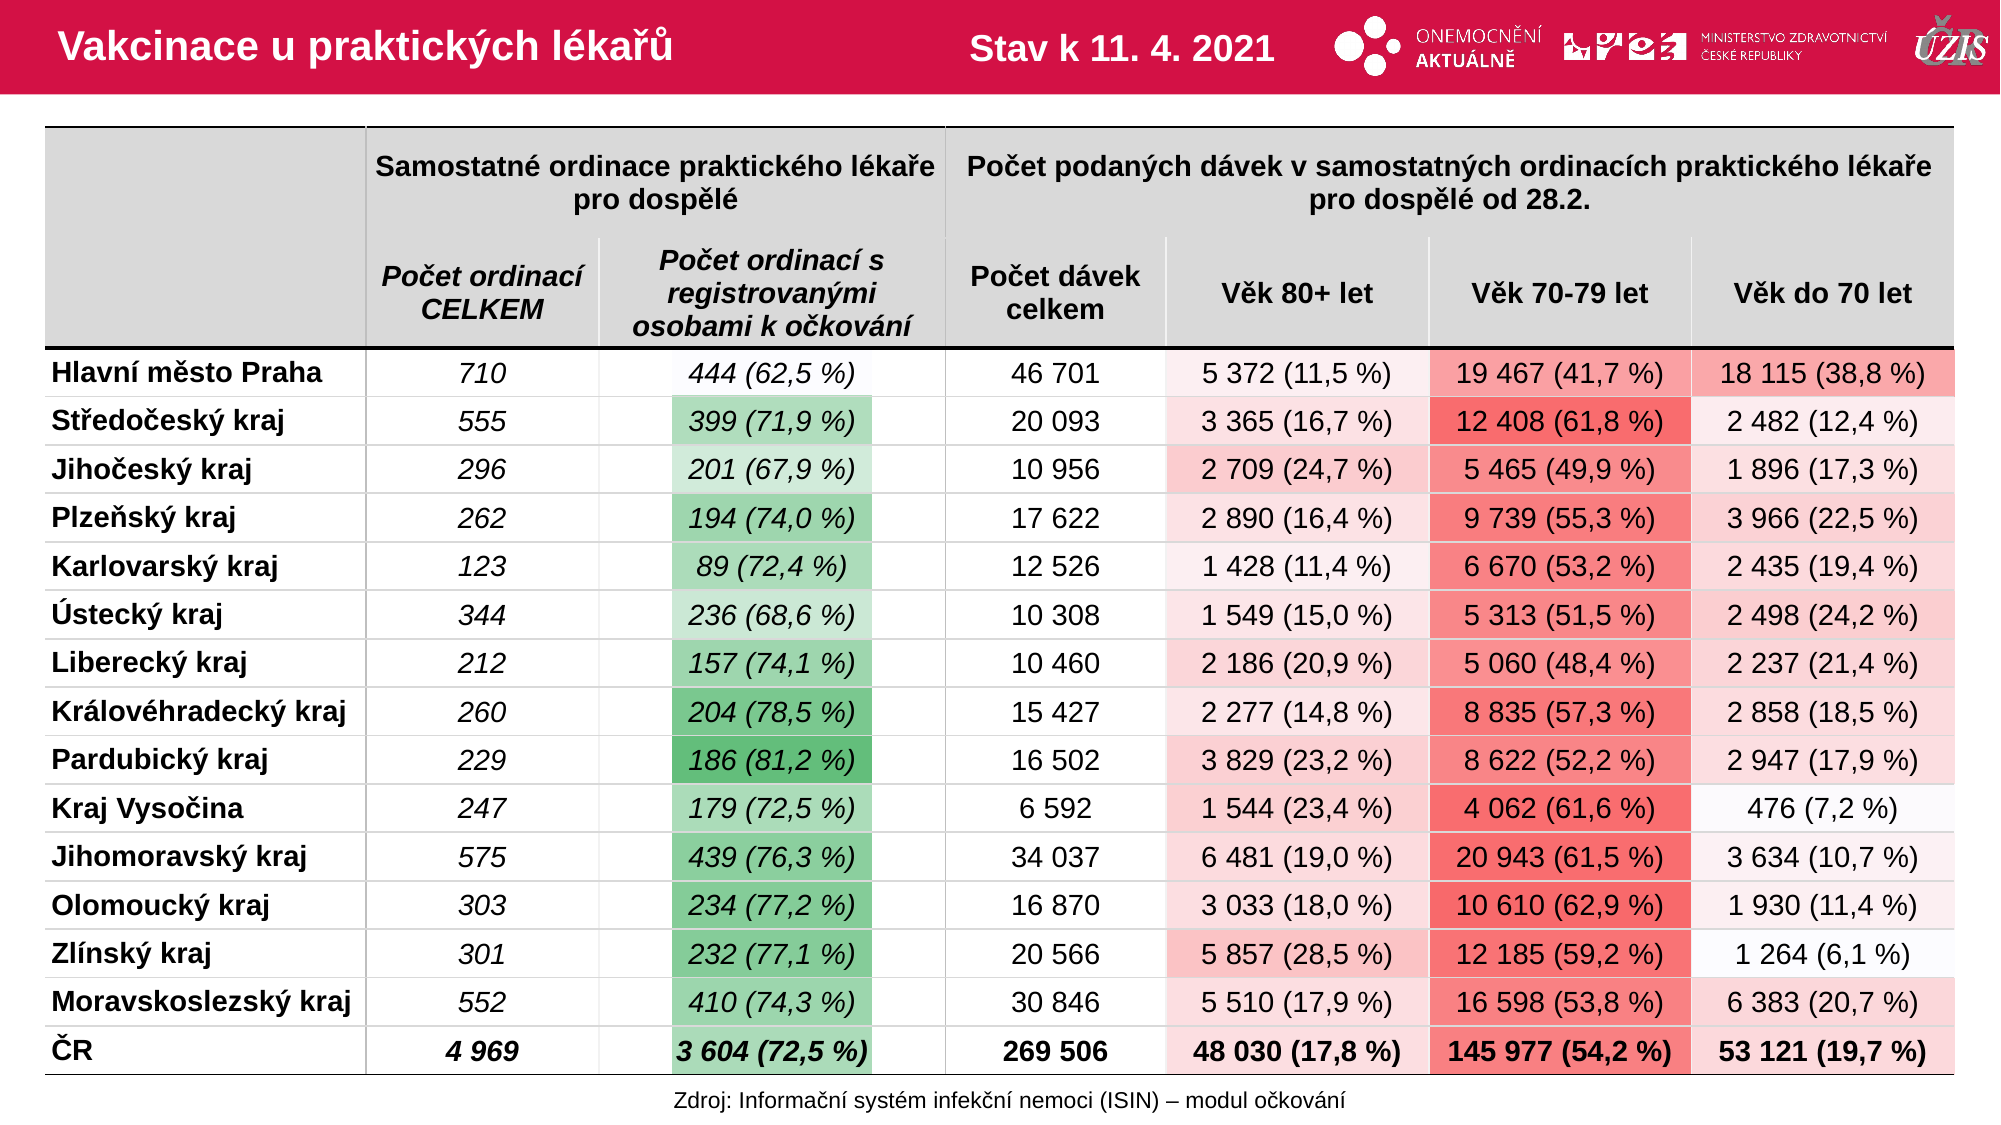

# Vakcinace u praktických lékařů
Stav k 11. 4. 2021
|  | Samostatné ordinace praktického lékaře pro dospělé |  | Počet podaných dávek v samostatných ordinacích praktického lékaře pro dospělé od 28.2. |  |  |  |
| --- | --- | --- | --- | --- | --- | --- |
|  | Počet ordinací CELKEM | Počet ordinací s registrovanými osobami k očkování | Počet dávek celkem | Věk 80+ let | Věk 70-79 let | Věk do 70 let |
| Hlavní město Praha | 710 | 444 (62,5 %) | 46 701 | 5 372 (11,5 %) | 19 467 (41,7 %) | 18 115 (38,8 %) |
| Středočeský kraj | 555 | 399 (71,9 %) | 20 093 | 3 365 (16,7 %) | 12 408 (61,8 %) | 2 482 (12,4 %) |
| Jihočeský kraj | 296 | 201 (67,9 %) | 10 956 | 2 709 (24,7 %) | 5 465 (49,9 %) | 1 896 (17,3 %) |
| Plzeňský kraj | 262 | 194 (74,0 %) | 17 622 | 2 890 (16,4 %) | 9 739 (55,3 %) | 3 966 (22,5 %) |
| Karlovarský kraj | 123 | 89 (72,4 %) | 12 526 | 1 428 (11,4 %) | 6 670 (53,2 %) | 2 435 (19,4 %) |
| Ústecký kraj | 344 | 236 (68,6 %) | 10 308 | 1 549 (15,0 %) | 5 313 (51,5 %) | 2 498 (24,2 %) |
| Liberecký kraj | 212 | 157 (74,1 %) | 10 460 | 2 186 (20,9 %) | 5 060 (48,4 %) | 2 237 (21,4 %) |
| Královéhradecký kraj | 260 | 204 (78,5 %) | 15 427 | 2 277 (14,8 %) | 8 835 (57,3 %) | 2 858 (18,5 %) |
| Pardubický kraj | 229 | 186 (81,2 %) | 16 502 | 3 829 (23,2 %) | 8 622 (52,2 %) | 2 947 (17,9 %) |
| Kraj Vysočina | 247 | 179 (72,5 %) | 6 592 | 1 544 (23,4 %) | 4 062 (61,6 %) | 476 (7,2 %) |
| Jihomoravský kraj | 575 | 439 (76,3 %) | 34 037 | 6 481 (19,0 %) | 20 943 (61,5 %) | 3 634 (10,7 %) |
| Olomoucký kraj | 303 | 234 (77,2 %) | 16 870 | 3 033 (18,0 %) | 10 610 (62,9 %) | 1 930 (11,4 %) |
| Zlínský kraj | 301 | 232 (77,1 %) | 20 566 | 5 857 (28,5 %) | 12 185 (59,2 %) | 1 264 (6,1 %) |
| Moravskoslezský kraj | 552 | 410 (74,3 %) | 30 846 | 5 510 (17,9 %) | 16 598 (53,8 %) | 6 383 (20,7 %) |
| ČR | 4 969 | 3 604 (72,5 %) | 269 506 | 48 030 (17,8 %) | 145 977 (54,2 %) | 53 121 (19,7 %) |
|  |
| --- |
|  |
|  |
|  |
|  |
|  |
|  |
|  |
|  |
|  |
|  |
|  |
|  |
|  |
|  |
|  |  |  |
| --- | --- | --- |
|  |  |  |
|  |  |  |
|  |  |  |
|  |  |  |
|  |  |  |
|  |  |  |
|  |  |  |
|  |  |  |
|  |  |  |
|  |  |  |
|  |  |  |
|  |  |  |
|  |  |  |
|  |  |  |
Zdroj: Informační systém infekční nemoci (ISIN) – modul očkování